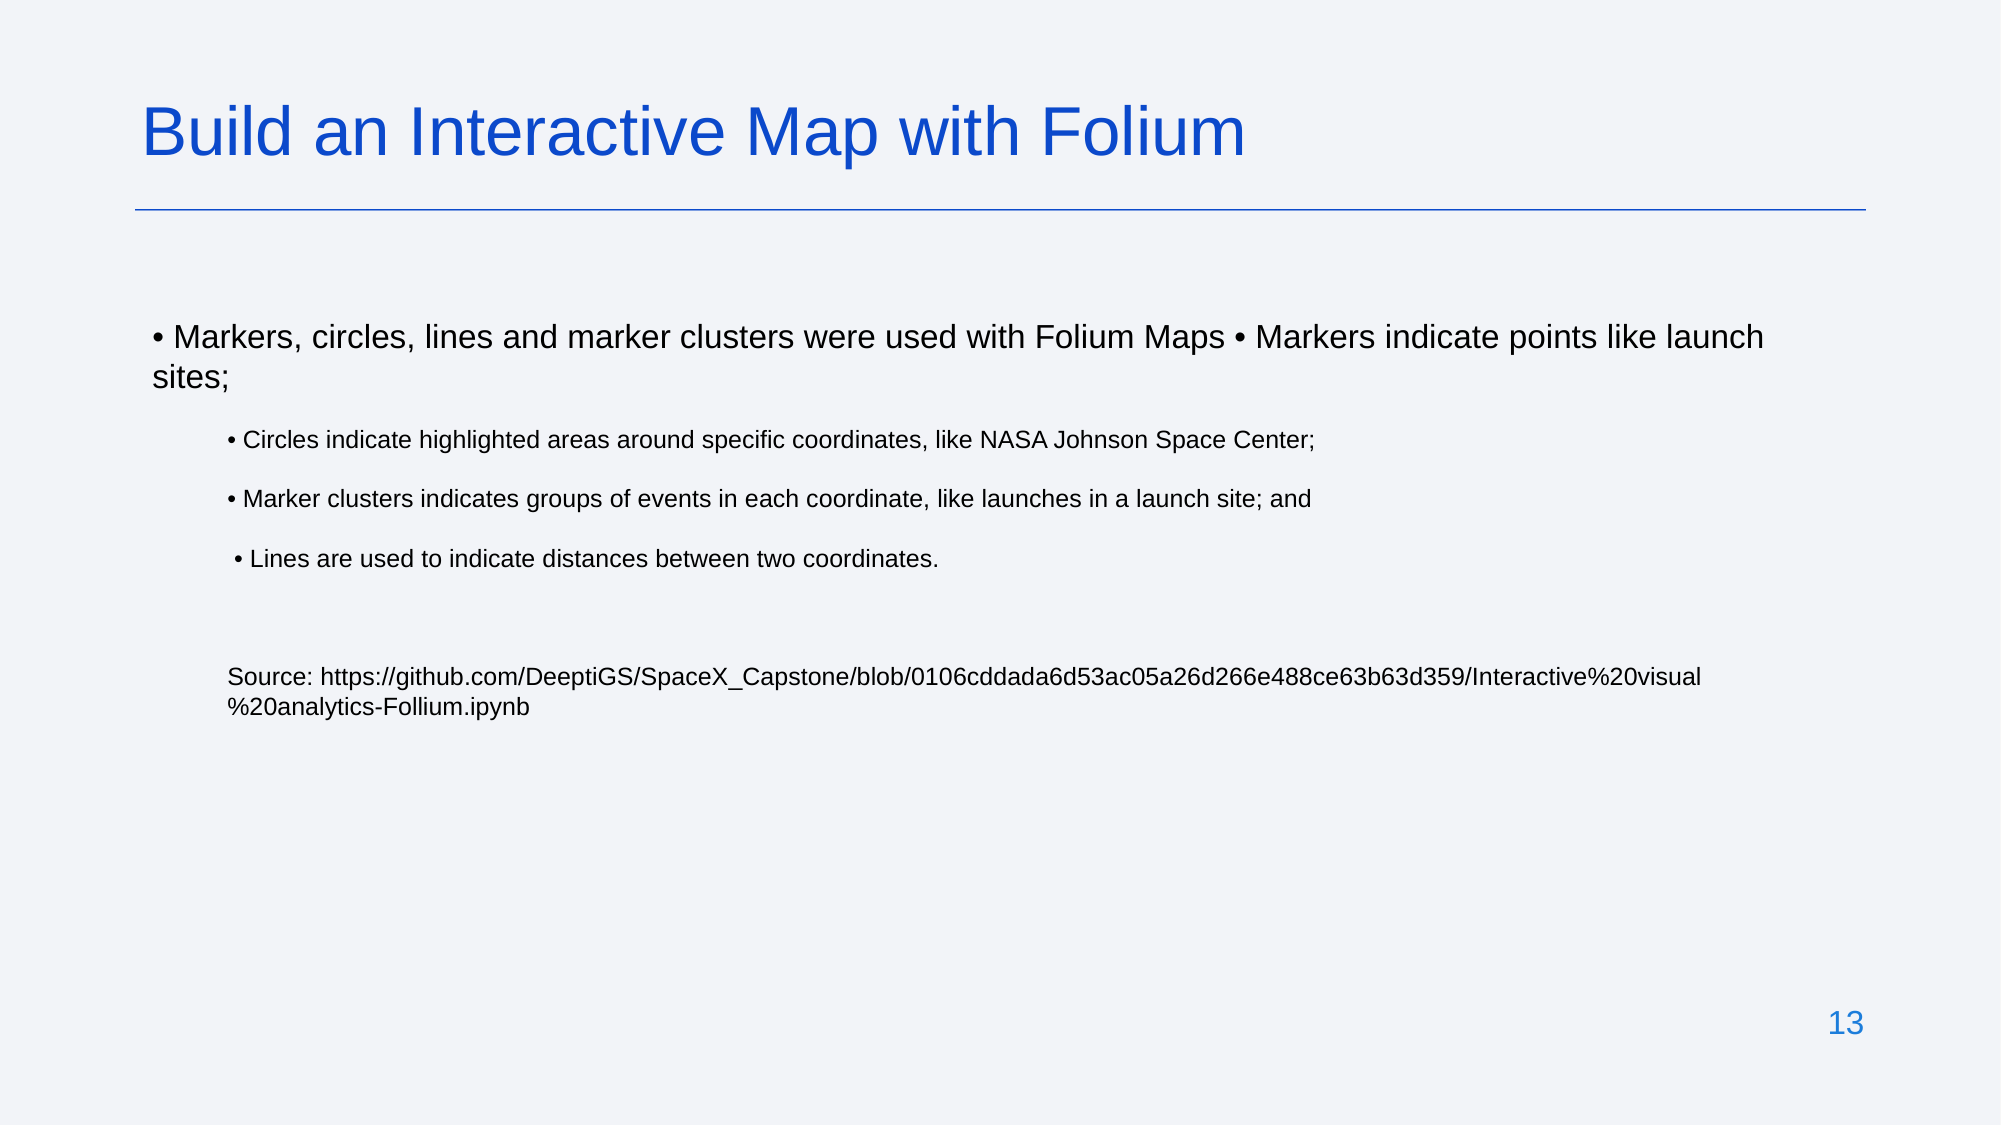

Build an Interactive Map with Folium
• Markers, circles, lines and marker clusters were used with Folium Maps • Markers indicate points like launch sites;
• Circles indicate highlighted areas around specific coordinates, like NASA Johnson Space Center;
• Marker clusters indicates groups of events in each coordinate, like launches in a launch site; and
 • Lines are used to indicate distances between two coordinates.

Source: https://github.com/DeeptiGS/SpaceX_Capstone/blob/0106cddada6d53ac05a26d266e488ce63b63d359/Interactive%20visual%20analytics-Follium.ipynb

13